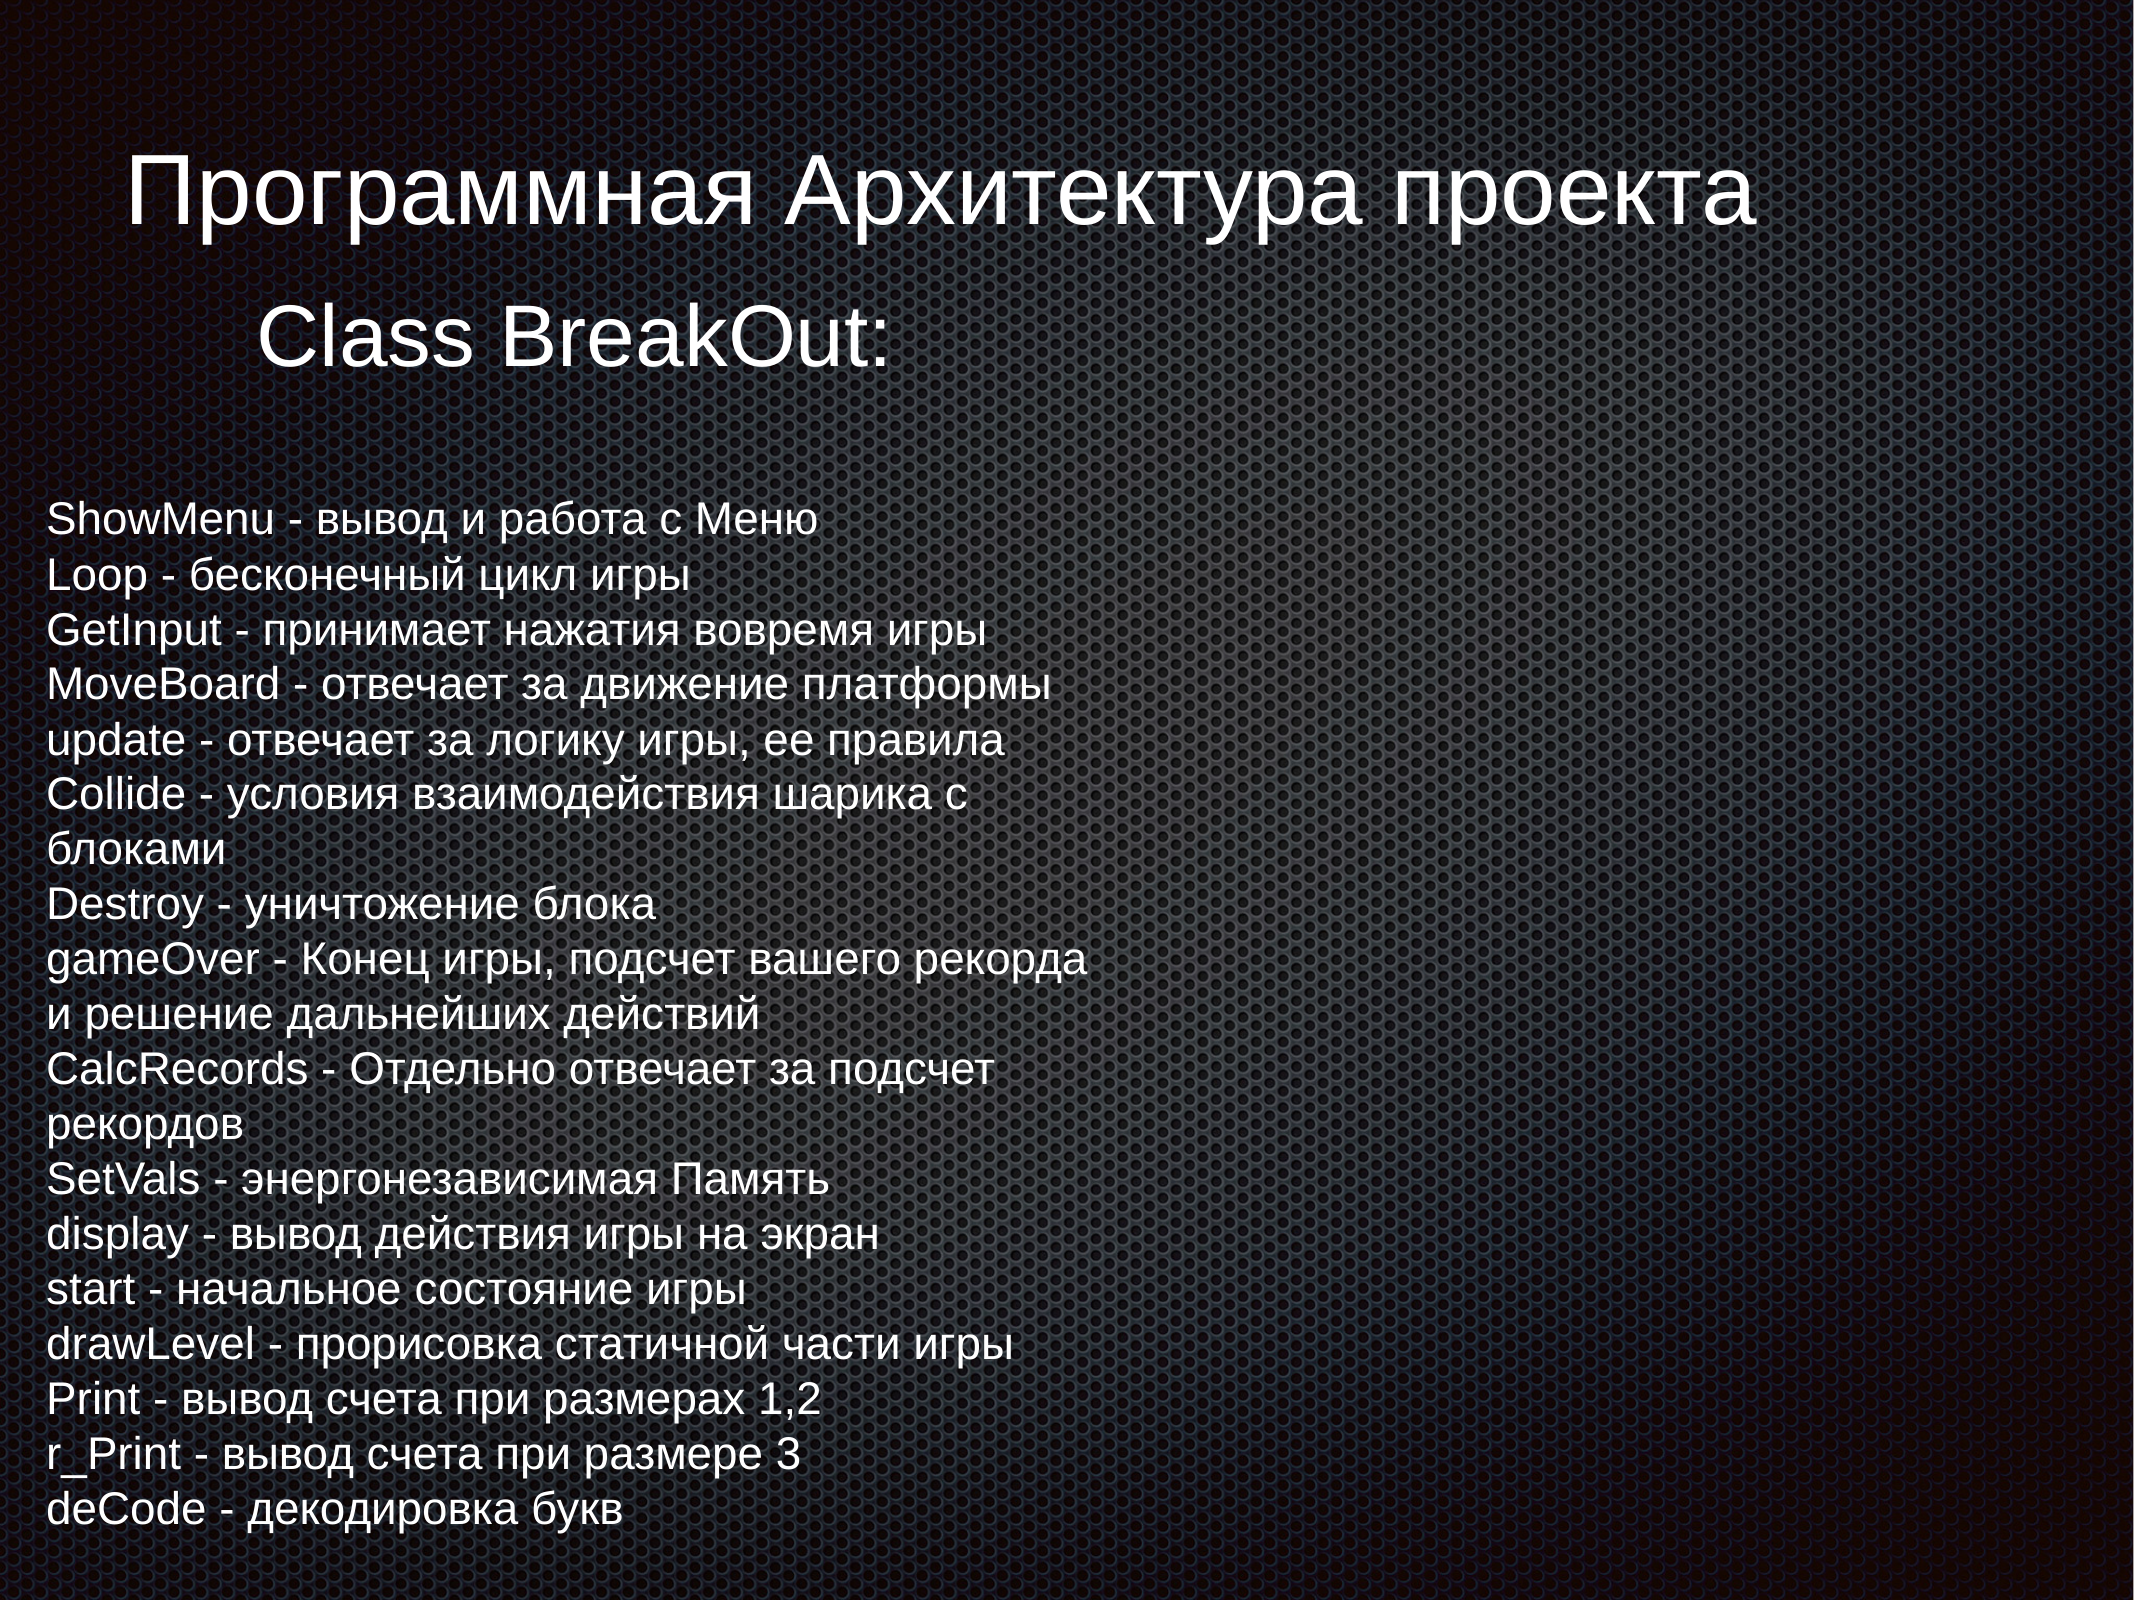

# Программная Архитектура проекта
Class BreakOut:

ShowMenu - вывод и работа с Меню
Loop - бесконечный цикл игры
GetInput - принимает нажатия вовремя игры
MoveBoard - отвечает за движение платформы
update - отвечает за логику игры, ее правила
Collide - условия взаимодействия шарика с блоками
Destroy - уничтожение блока
gameOver - Конец игры, подсчет вашего рекорда
и решение дальнейших действий
CalcRecords - Отдельно отвечает за подсчет рекордов
SetVals - энергонезависимая Память
display - вывод действия игры на экран
start - начальное состояние игры
drawLevel - прорисовка статичной части игры
Print - вывод счета при размерах 1,2
r_Print - вывод счета при размере 3
deCode - декодировка букв